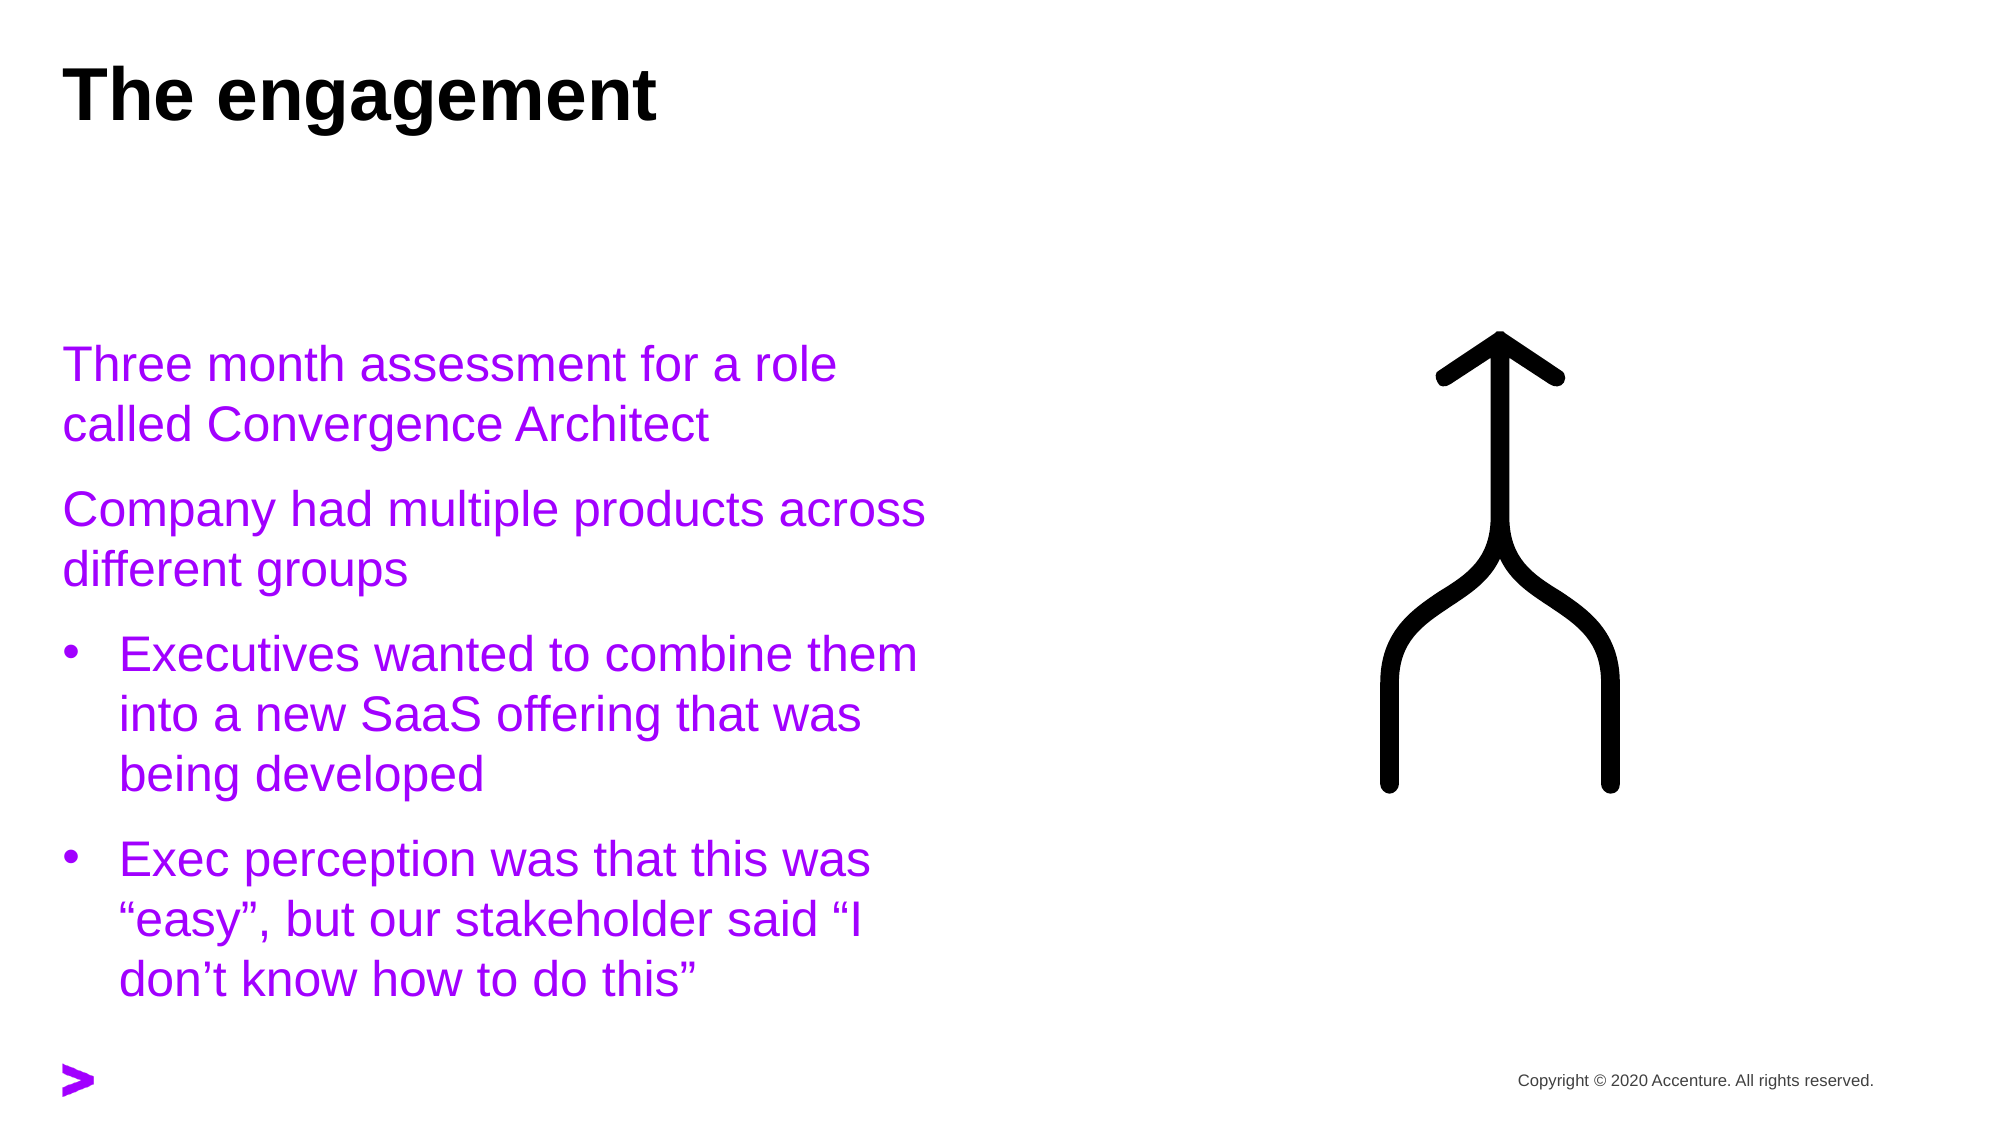

The engagement
Three month assessment for a role called Convergence Architect
Company had multiple products across different groups
Executives wanted to combine them into a new SaaS offering that was being developed
Exec perception was that this was “easy”, but our stakeholder said “I don’t know how to do this”